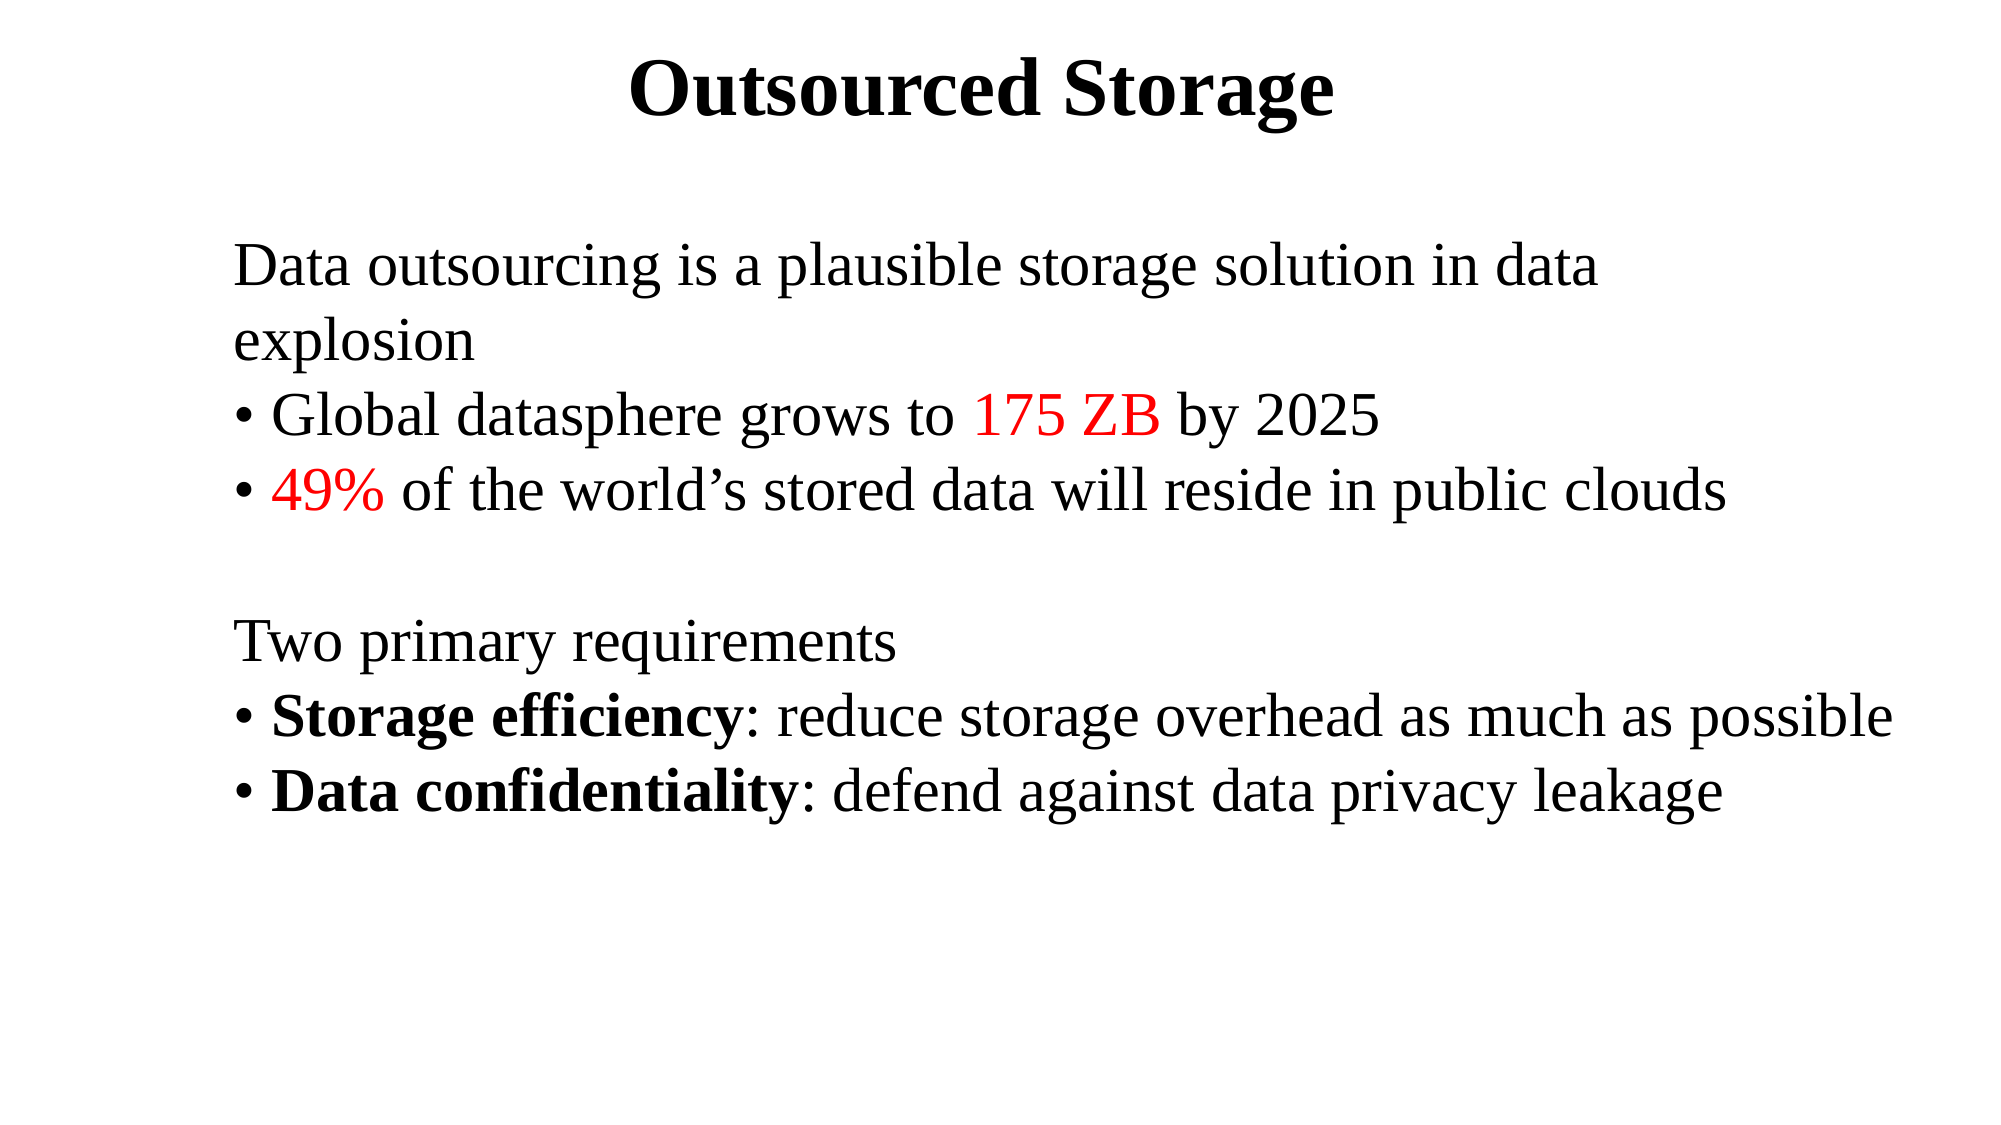

Outsourced Storage
Data outsourcing is a plausible storage solution in data explosion
• Global datasphere grows to 175 ZB by 2025
• 49% of the world’s stored data will reside in public clouds
Two primary requirements
• Storage efficiency: reduce storage overhead as much as possible
• Data confidentiality: defend against data privacy leakage